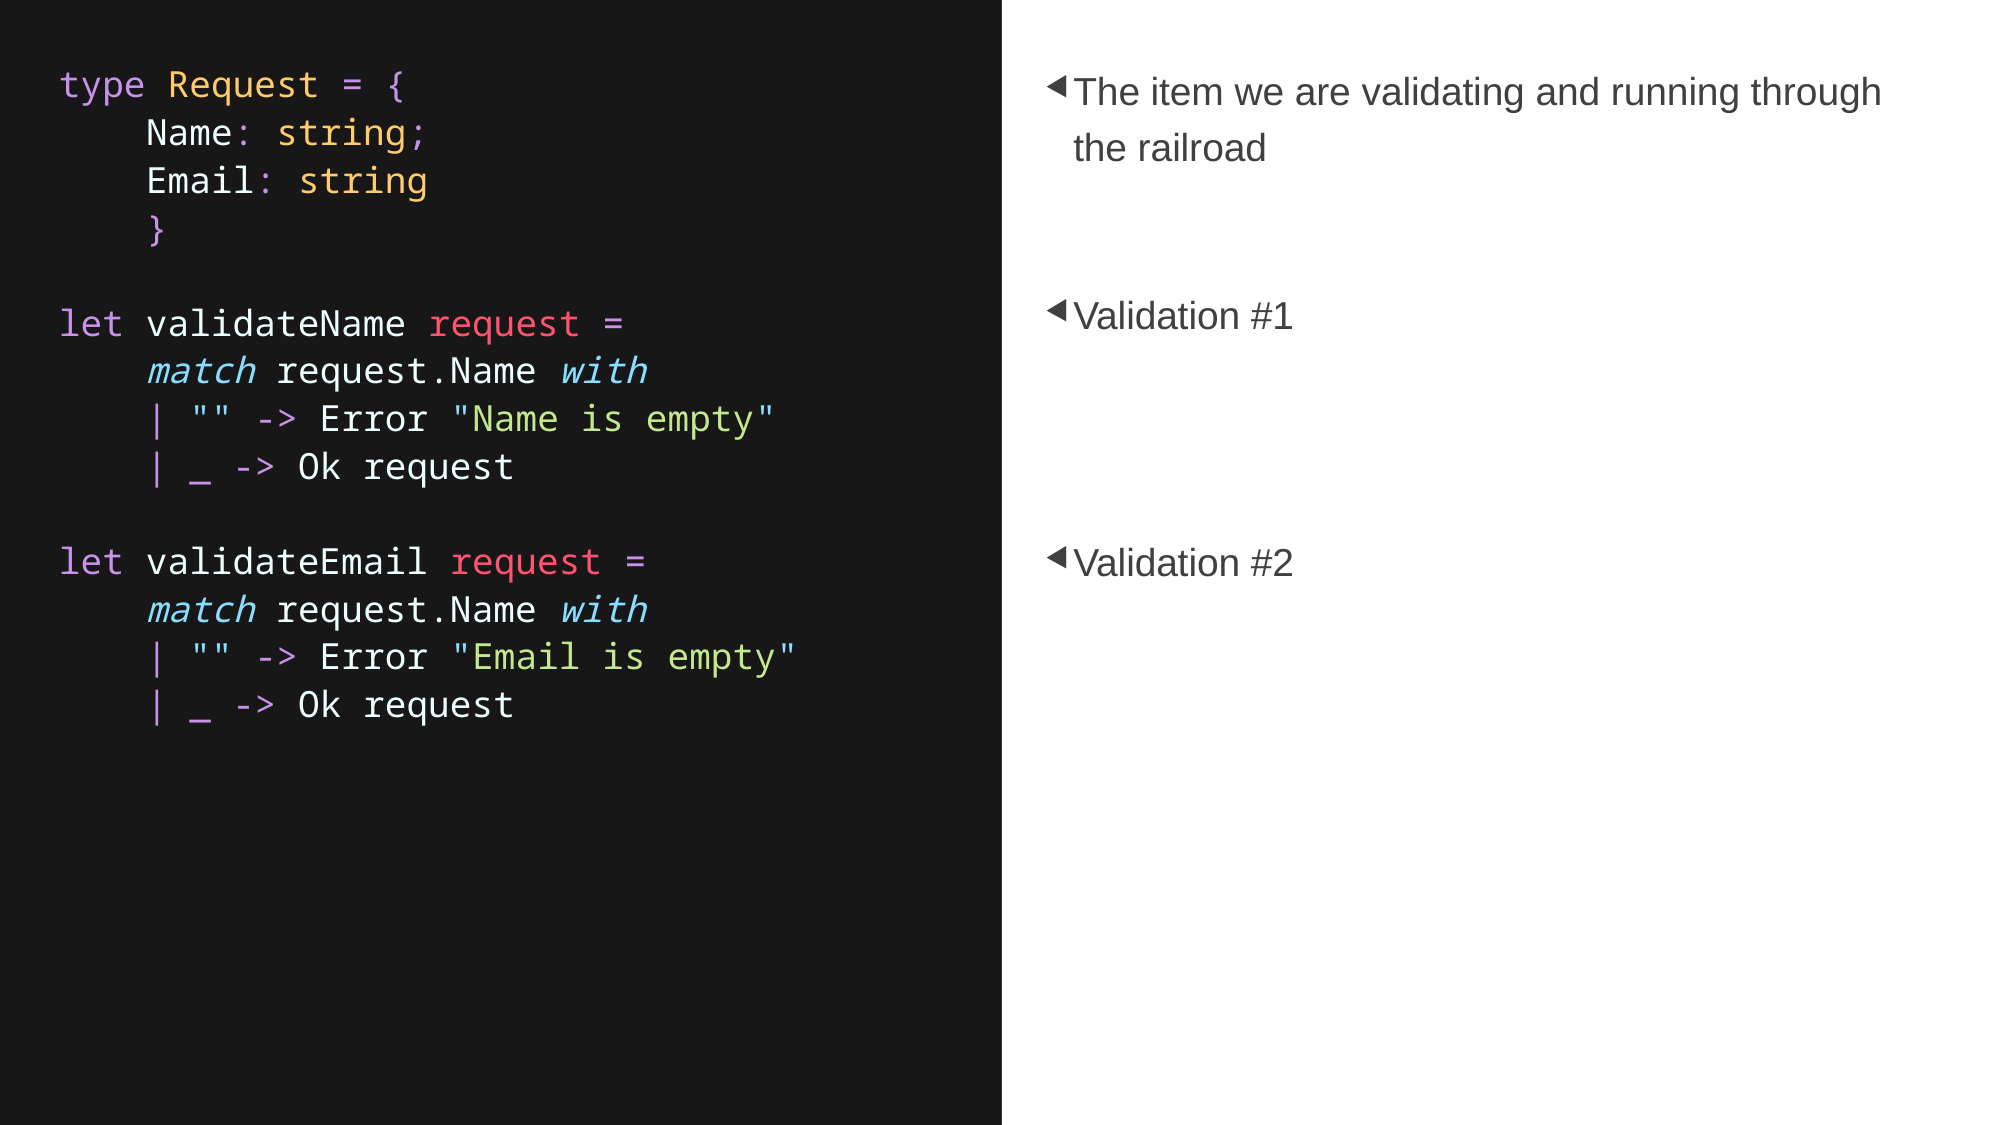

type Request = {
    Name: string;
    Email: string
    }
let validateName request =
    match request.Name with
    | "" -> Error "Name is empty"
    | _ -> Ok request
let validateEmail request =
    match request.Name with
    | "" -> Error "Email is empty"
    | _ -> Ok request

The item we are validating and running through the railroad

Validation #1

Validation #2